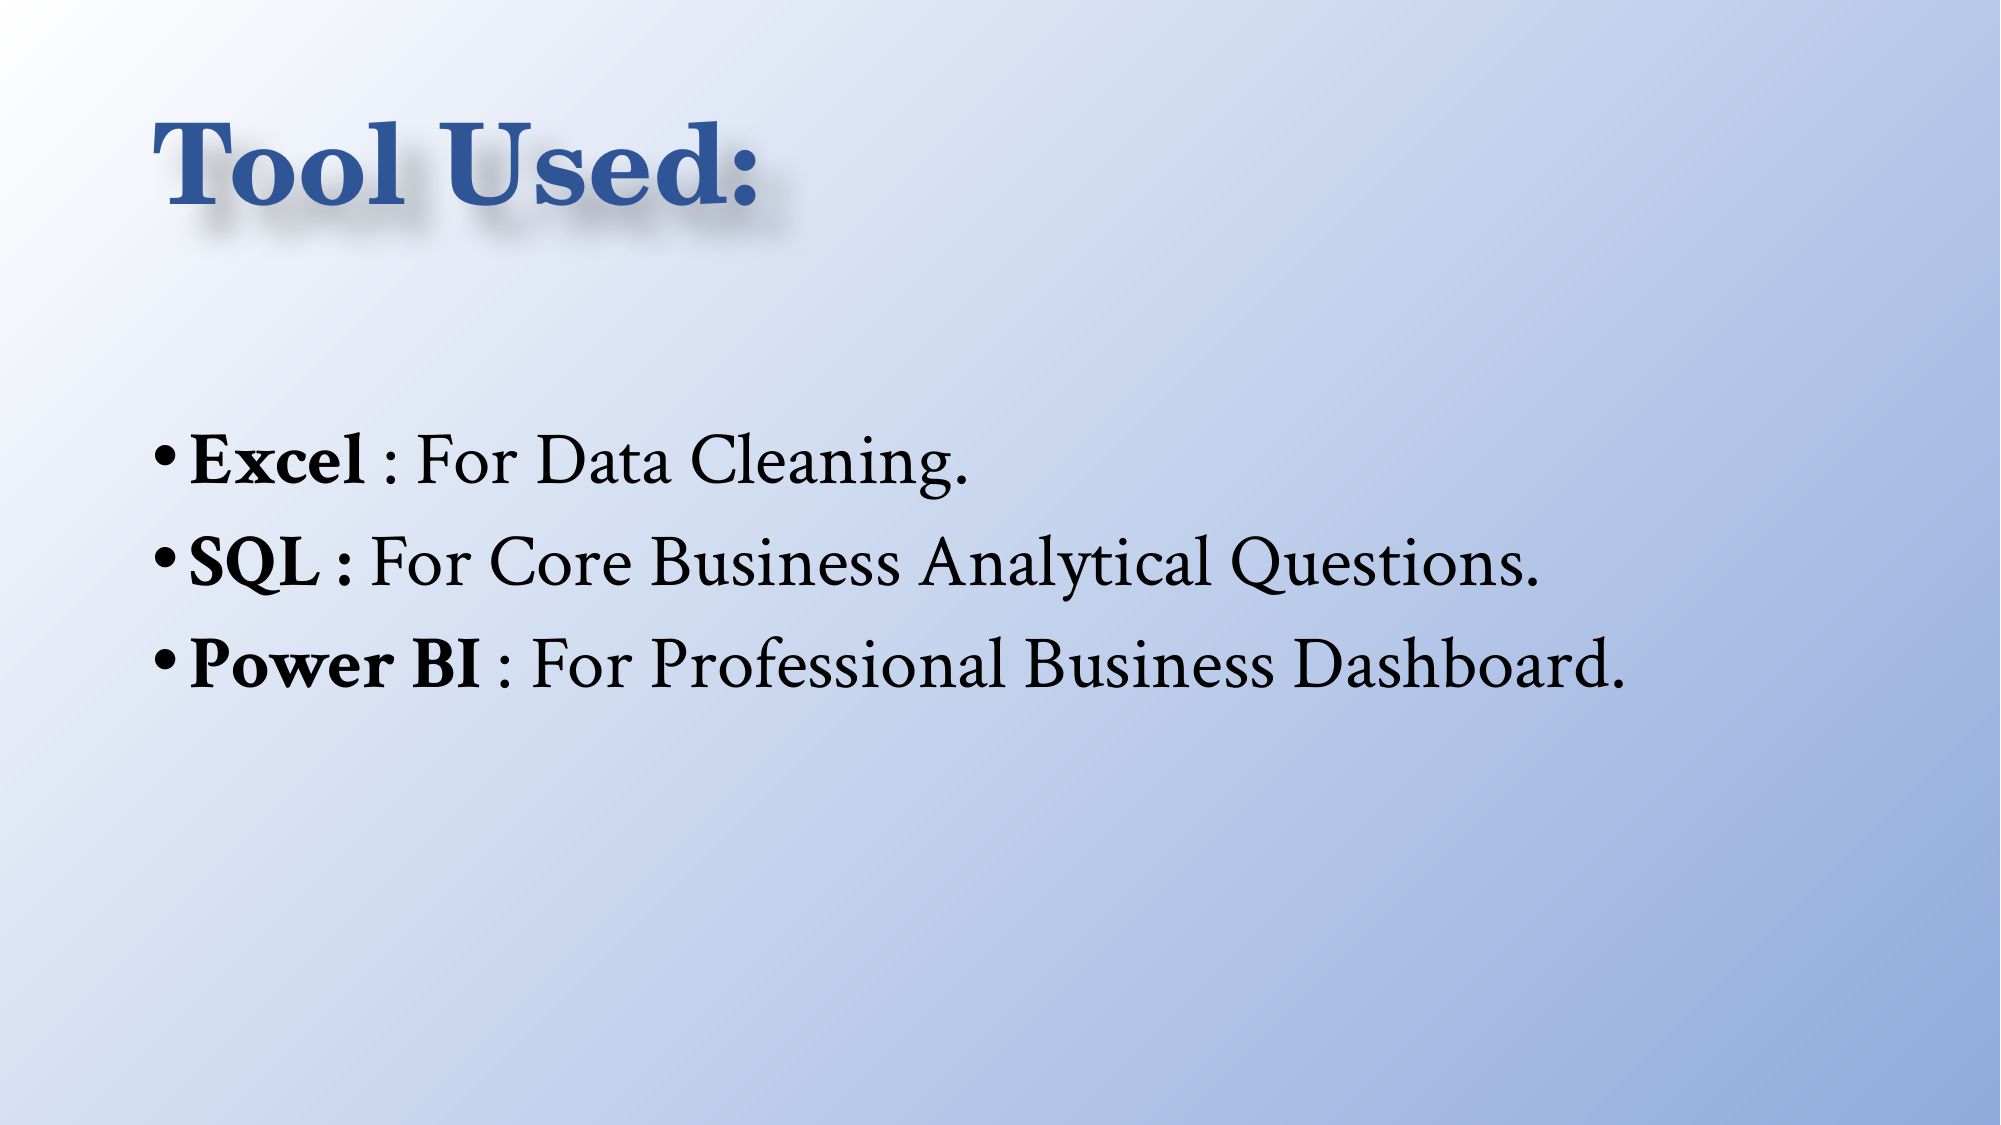

# Tool Used:
Excel : For Data Cleaning.
SQL : For Core Business Analytical Questions.
Power BI : For Professional Business Dashboard.